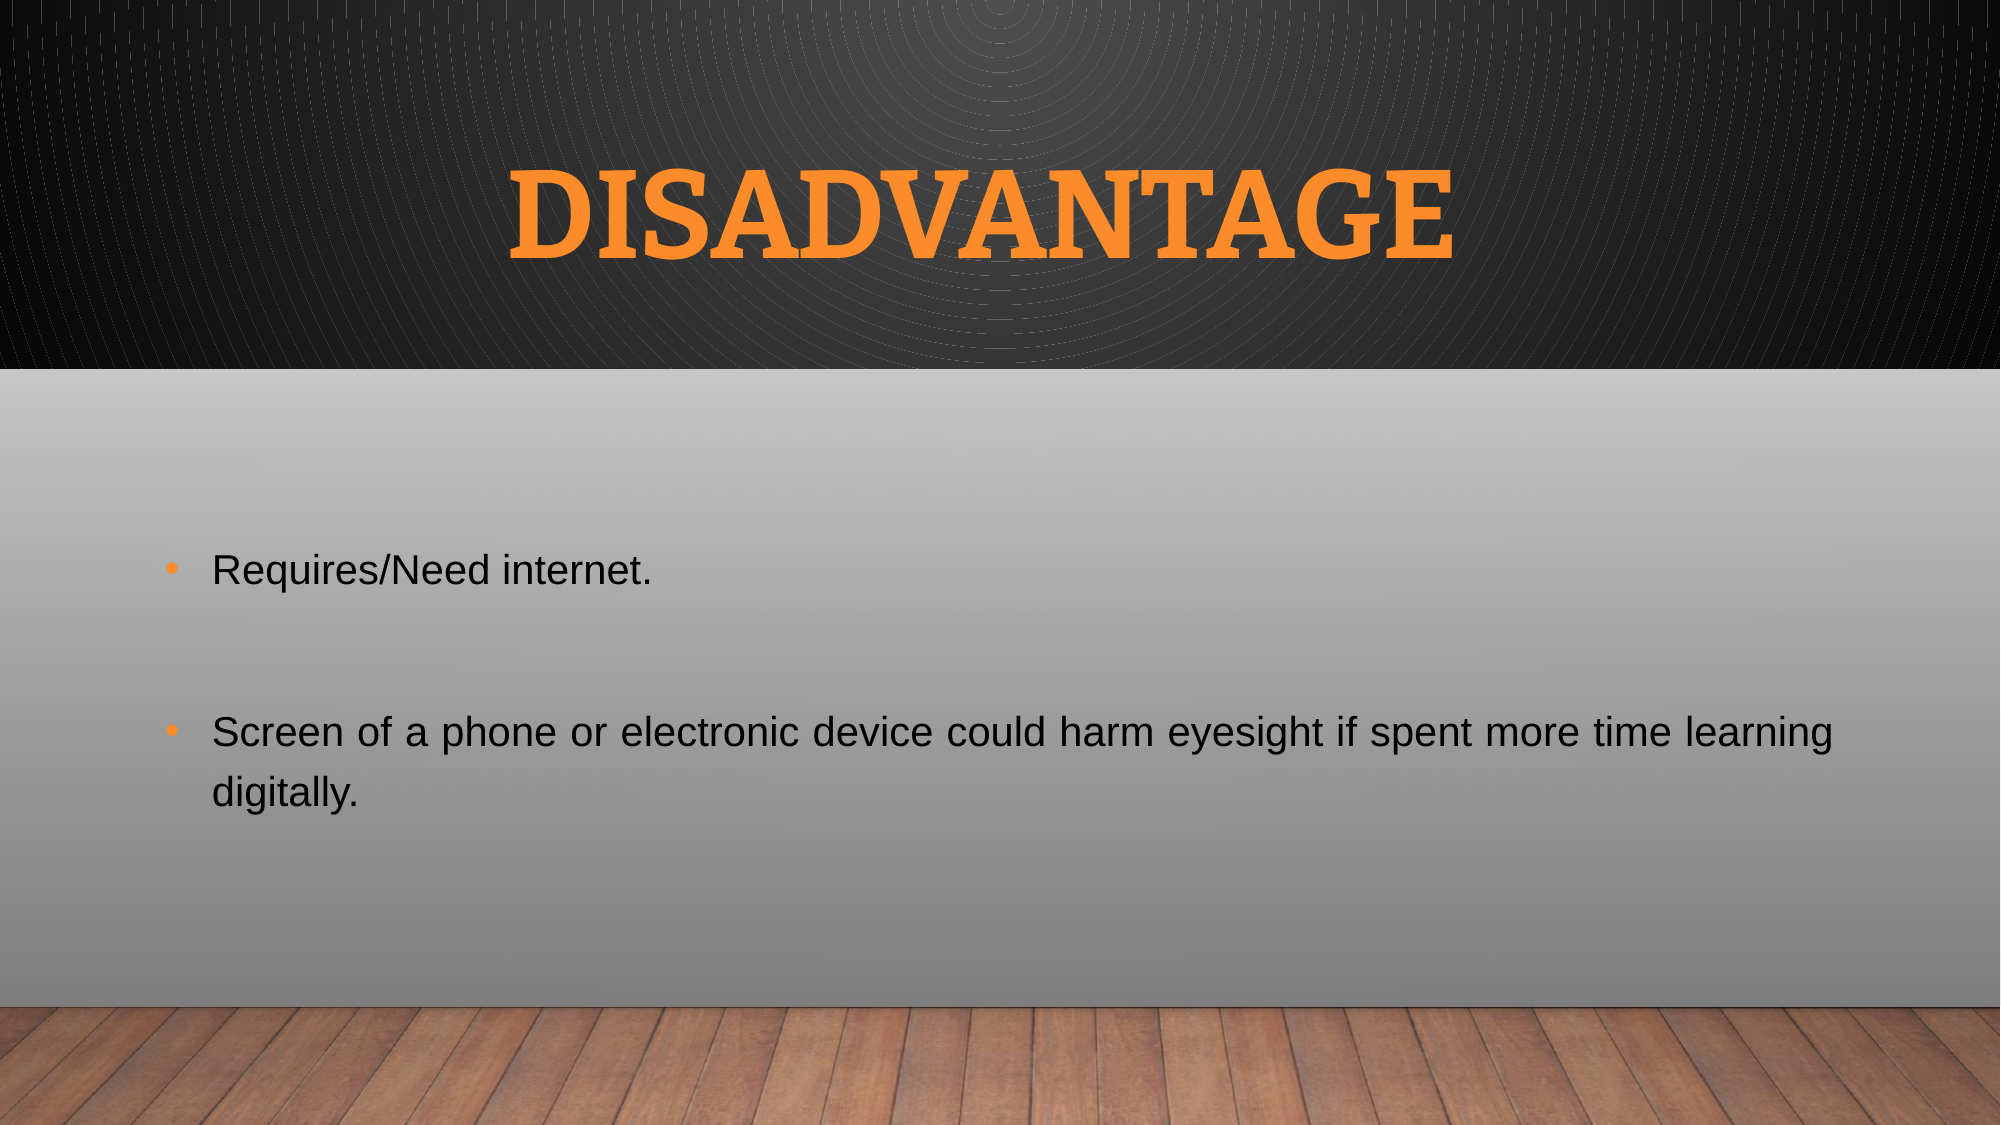

# Disadvantage

Requires/Need internet.

Screen of a phone or electronic device could harm eyesight if spent more time learning digitally.